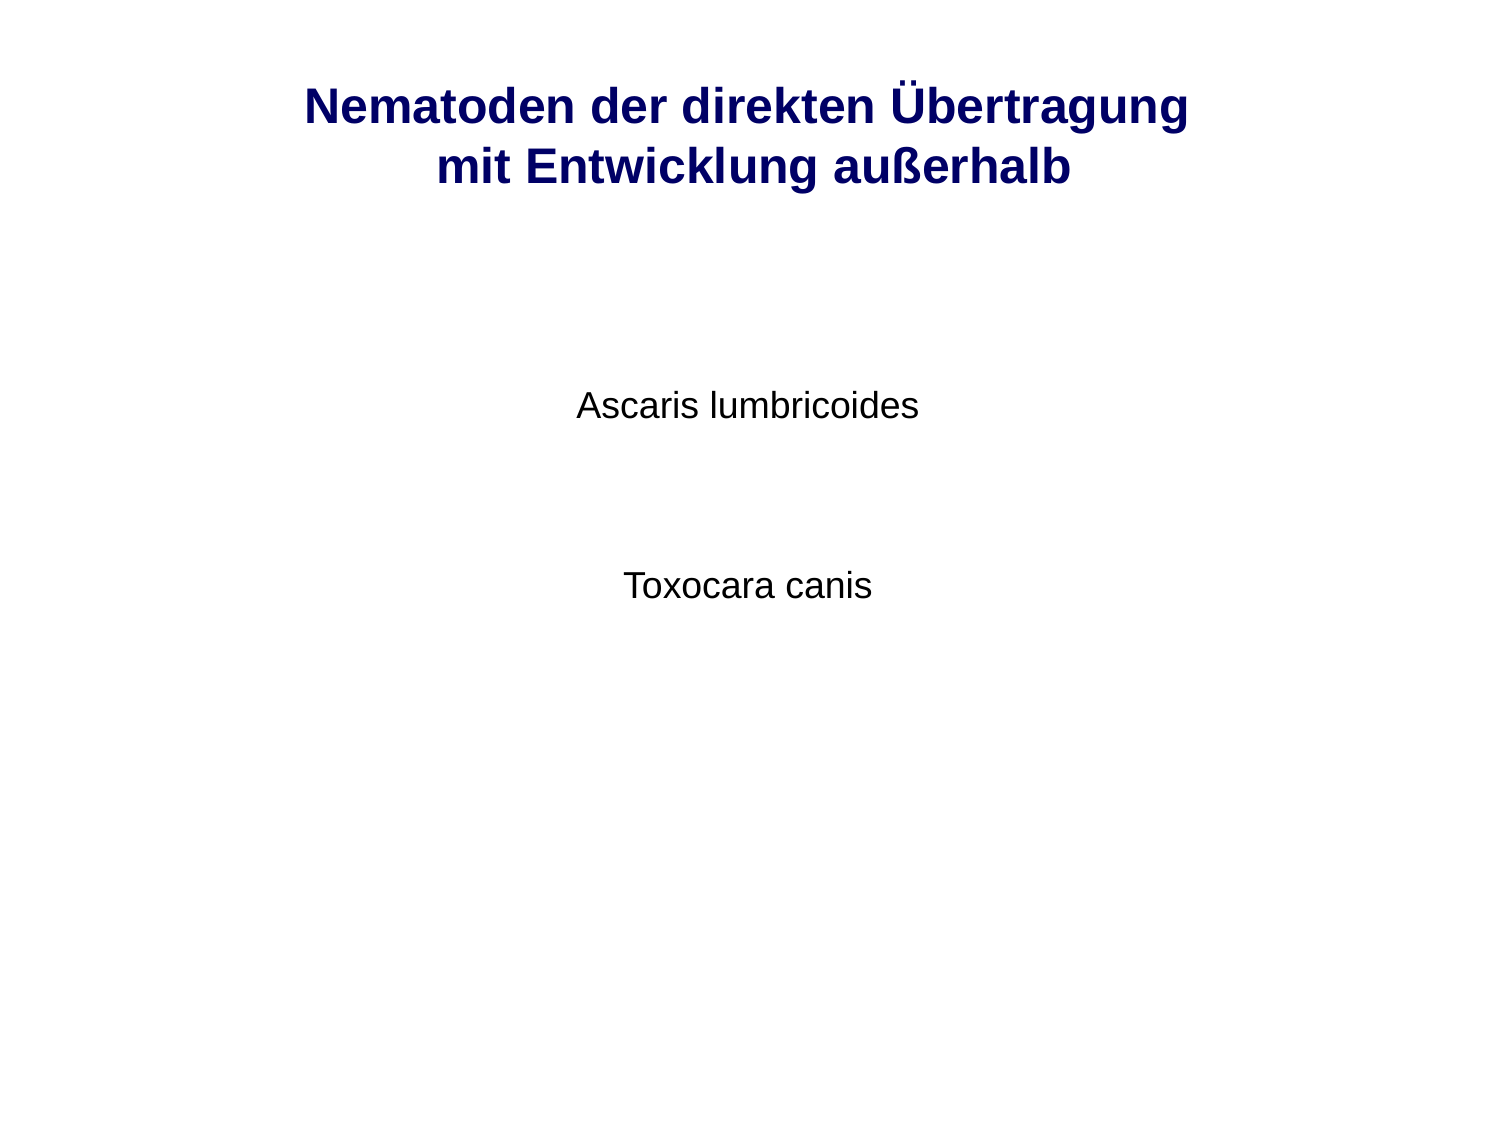

Nematoden der direkten Übertragung
mit Entwicklung außerhalb
Ascaris lumbricoides

Toxocara canis